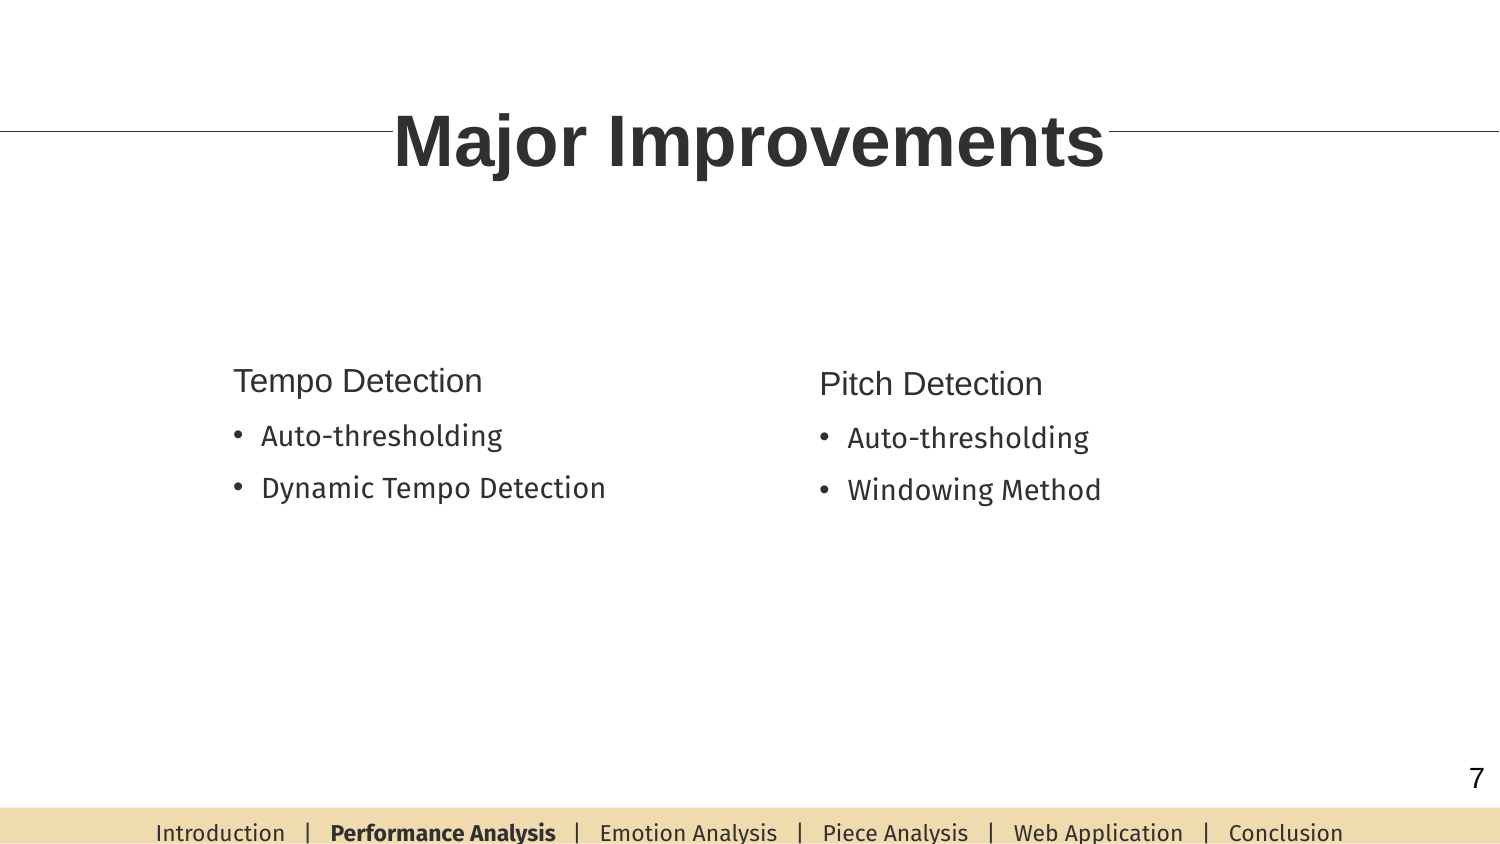

# Major Improvements
Tempo Detection
Auto-thresholding
Dynamic Tempo Detection
Pitch Detection
Auto-thresholding
Windowing Method
Introduction   |   Performance Analysis   |   Emotion Analysis   |   Piece Analysis   |   Web Application   |   Conclusion